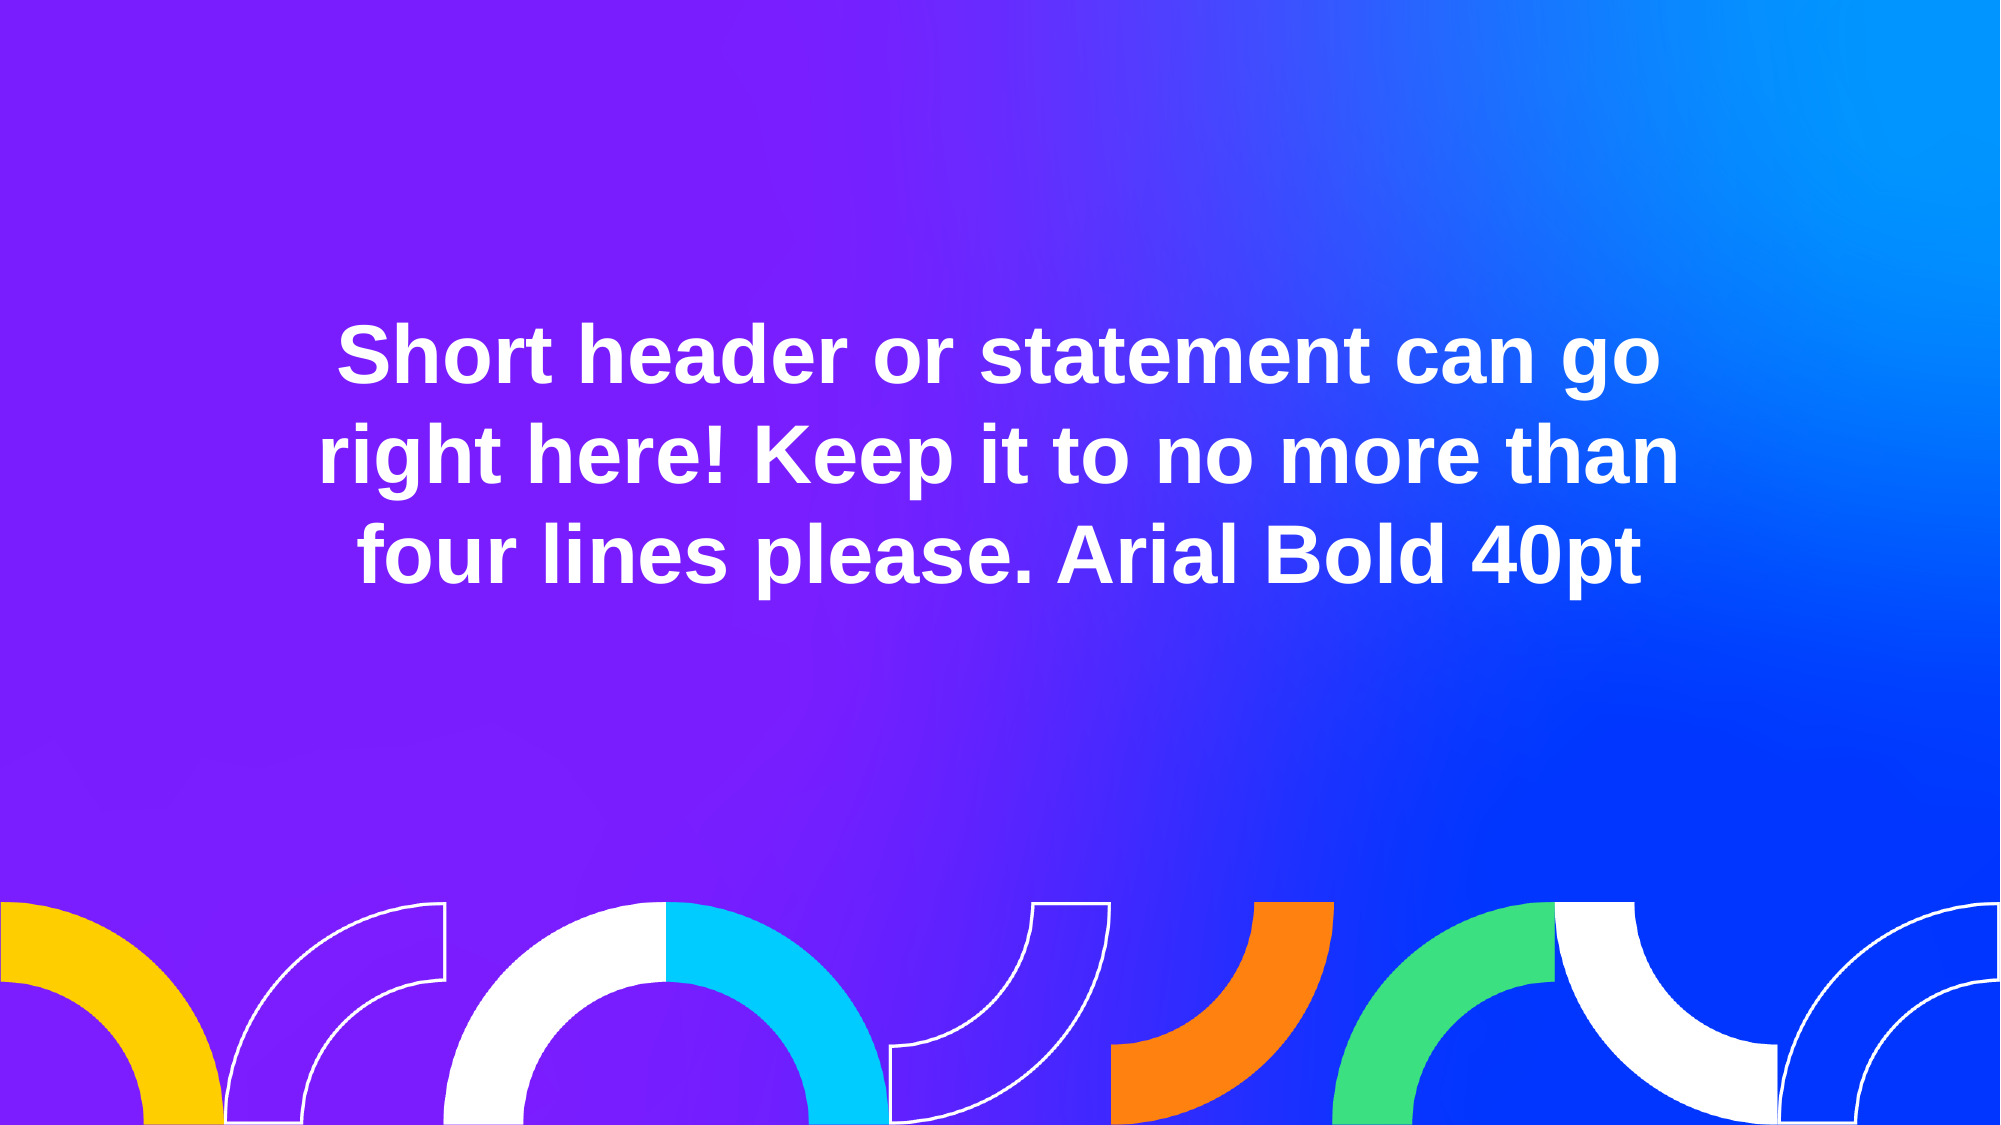

Short header or statement can go right here! Keep it to no more than four lines please. Arial Bold 40pt